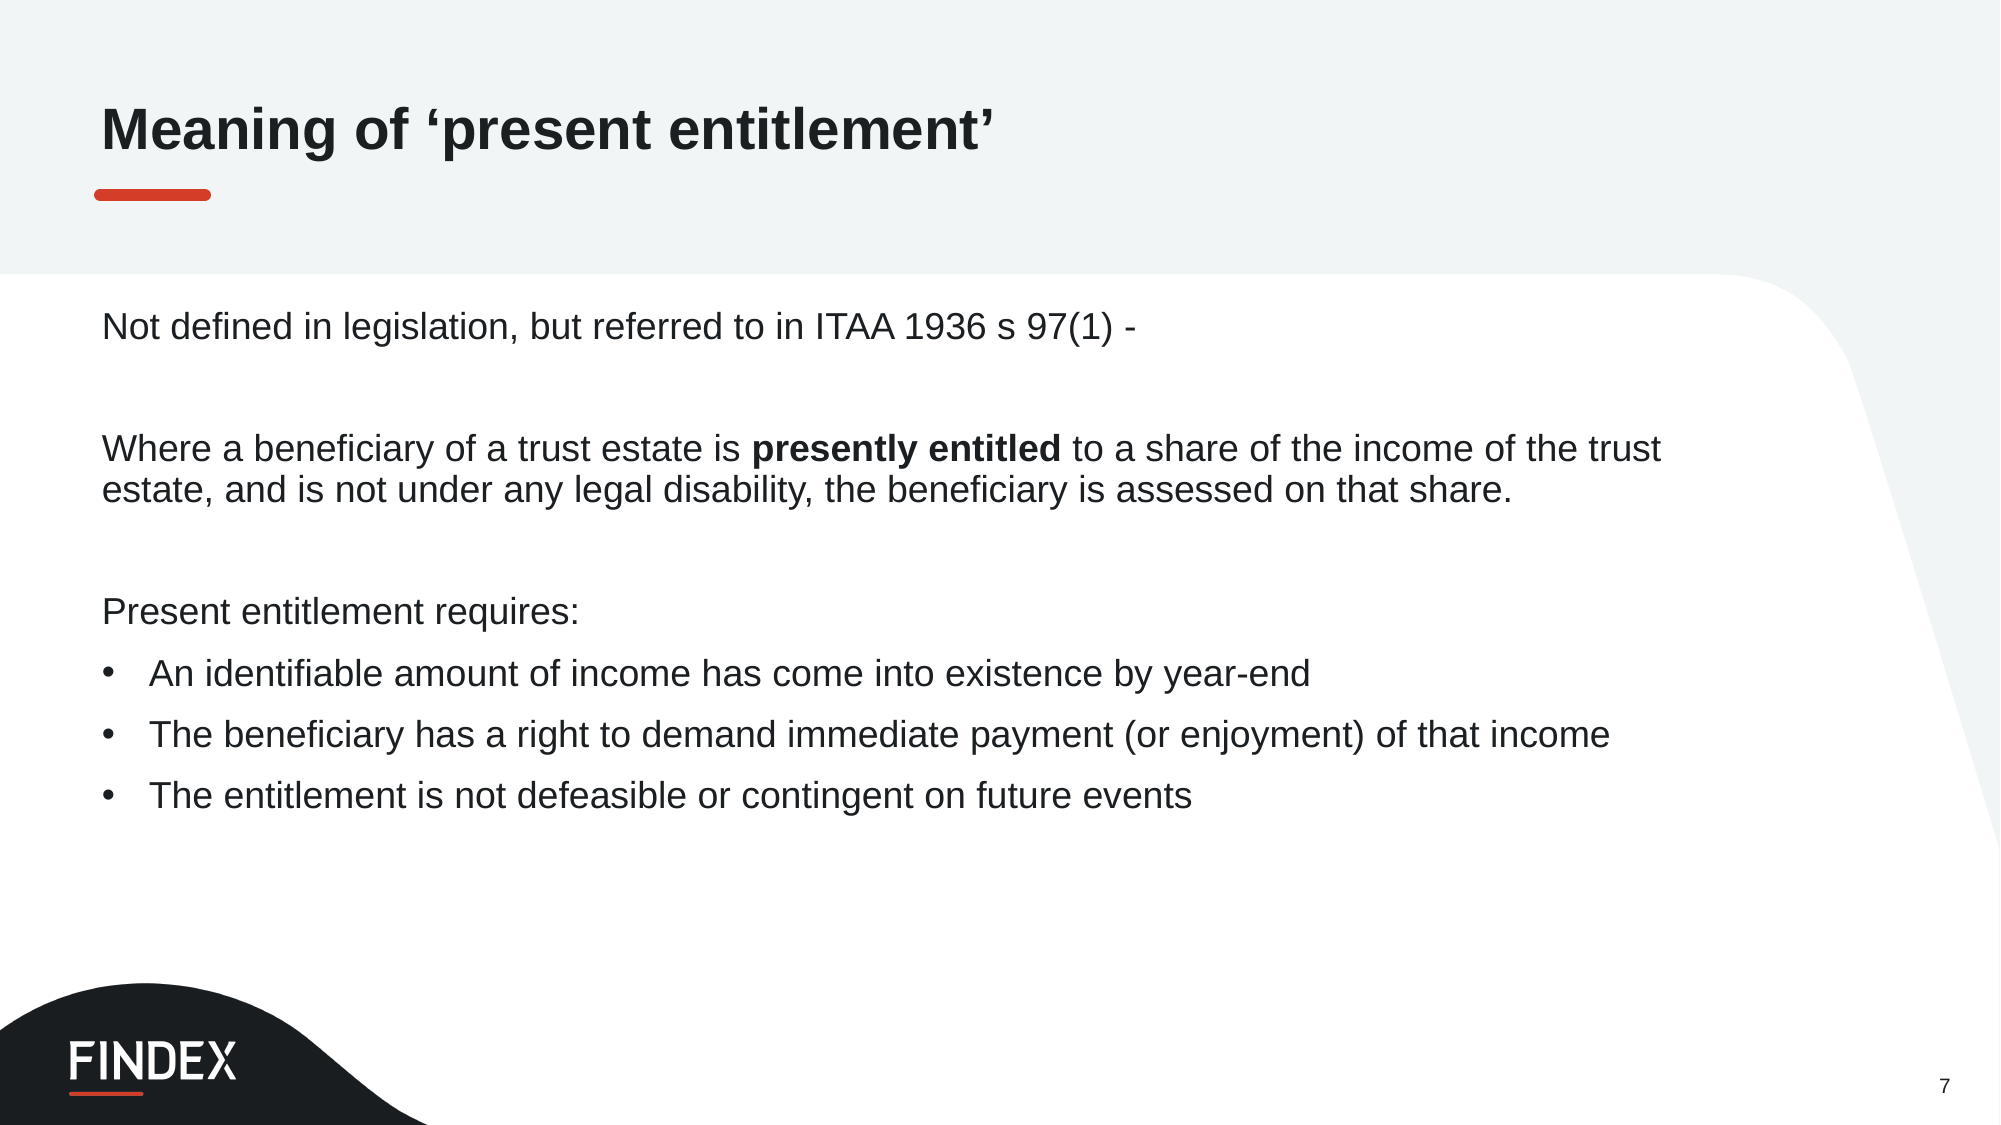

Meaning of ‘present entitlement’
Not defined in legislation, but referred to in ITAA 1936 s 97(1) -

Where a beneficiary of a trust estate is presently entitled to a share of the income of the trust estate, and is not under any legal disability, the beneficiary is assessed on that share.

Present entitlement requires:
An identifiable amount of income has come into existence by year-end
The beneficiary has a right to demand immediate payment (or enjoyment) of that income
The entitlement is not defeasible or contingent on future events